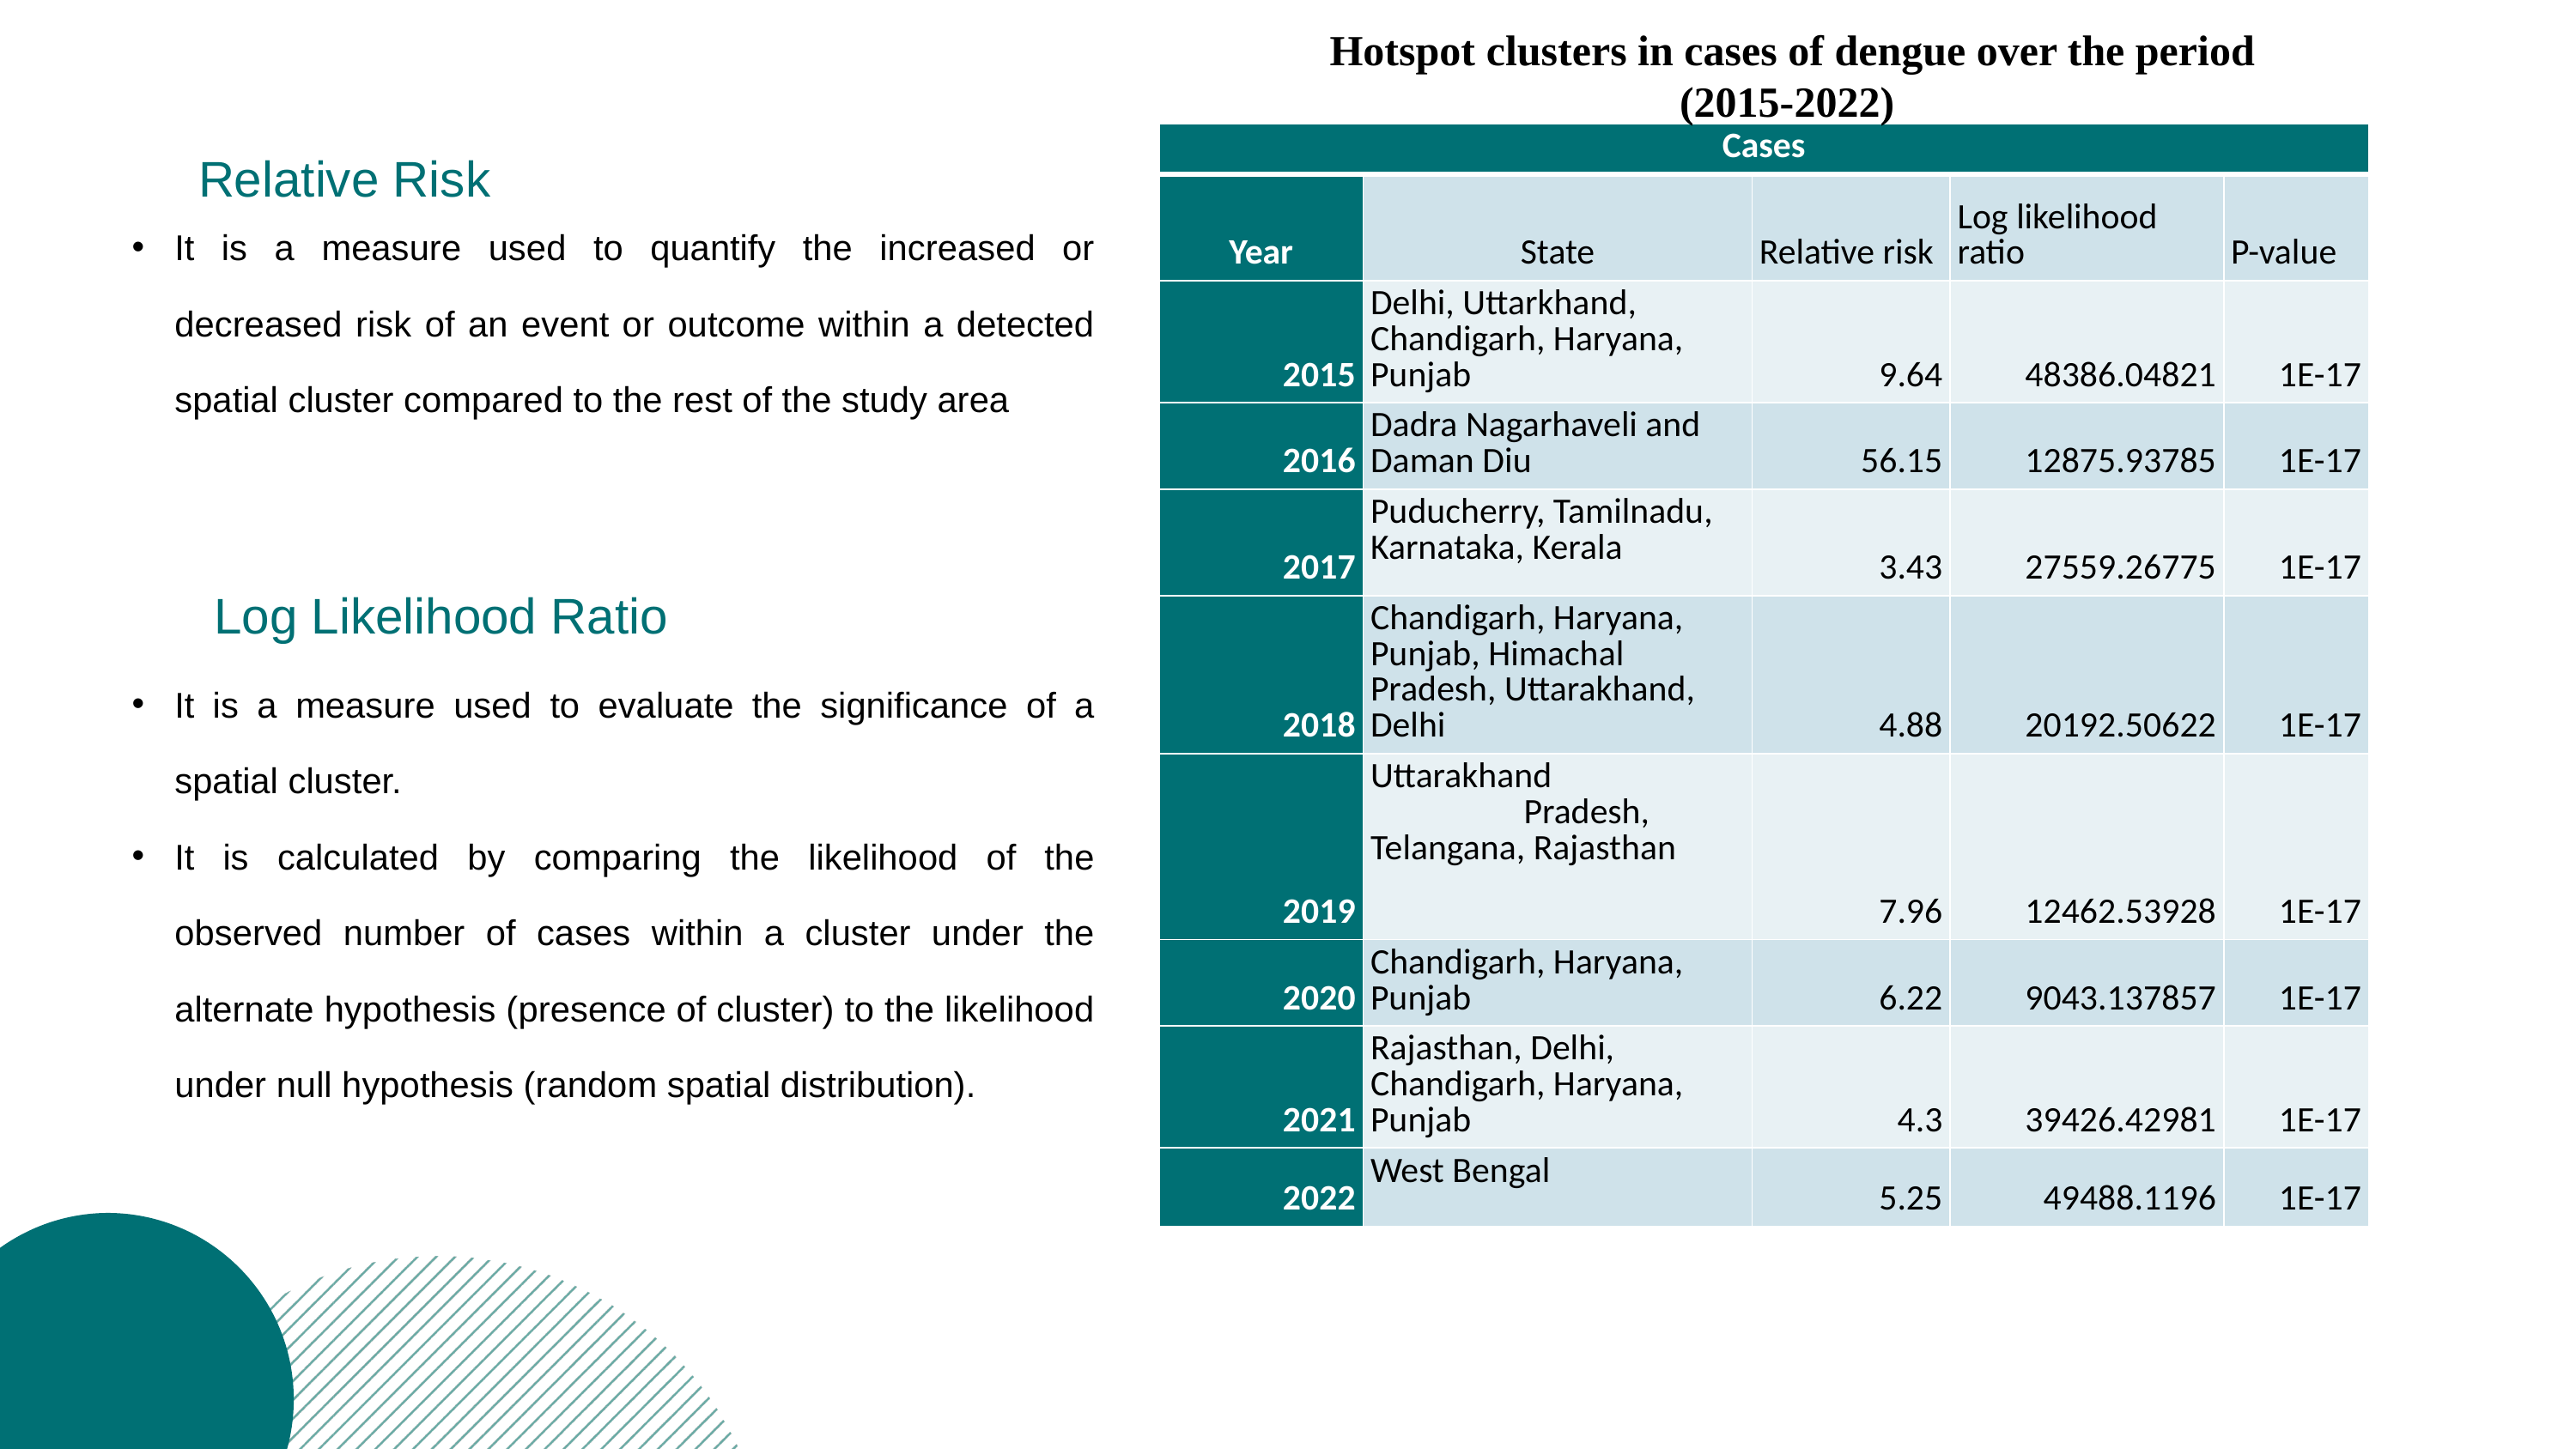

Hotspot clusters in cases of dengue over the period (2015-2022)
 Relative Risk
| Cases |  |  |  |  |
| --- | --- | --- | --- | --- |
| Year | State | Relative risk | Log likelihood ratio | P-value |
| 2015 | Delhi, Uttarkhand, Chandigarh, Haryana, Punjab | 9.64 | 48386.04821 | 1E-17 |
| 2016 | Dadra Nagarhaveli and Daman Diu | 56.15 | 12875.93785 | 1E-17 |
| 2017 | Puducherry, Tamilnadu, Karnataka, Kerala | 3.43 | 27559.26775 | 1E-17 |
| 2018 | Chandigarh, Haryana, Punjab, Himachal Pradesh, Uttarakhand, Delhi | 4.88 | 20192.50622 | 1E-17 |
| 2019 | Uttarakhand                     Pradesh, Telangana, Rajasthan | 7.96 | 12462.53928 | 1E-17 |
| 2020 | Chandigarh, Haryana, Punjab | 6.22 | 9043.137857 | 1E-17 |
| 2021 | Rajasthan, Delhi, Chandigarh, Haryana, Punjab | 4.3 | 39426.42981 | 1E-17 |
| 2022 | West Bengal | 5.25 | 49488.1196 | 1E-17 |
It is a measure used to quantify the increased or decreased risk of an event or outcome within a detected spatial cluster compared to the rest of the study area

 Log Likelihood Ratio
It is a measure used to evaluate the significance of a spatial cluster.
It is calculated by comparing the likelihood of the observed number of cases within a cluster under the alternate hypothesis (presence of cluster) to the likelihood under null hypothesis (random spatial distribution).